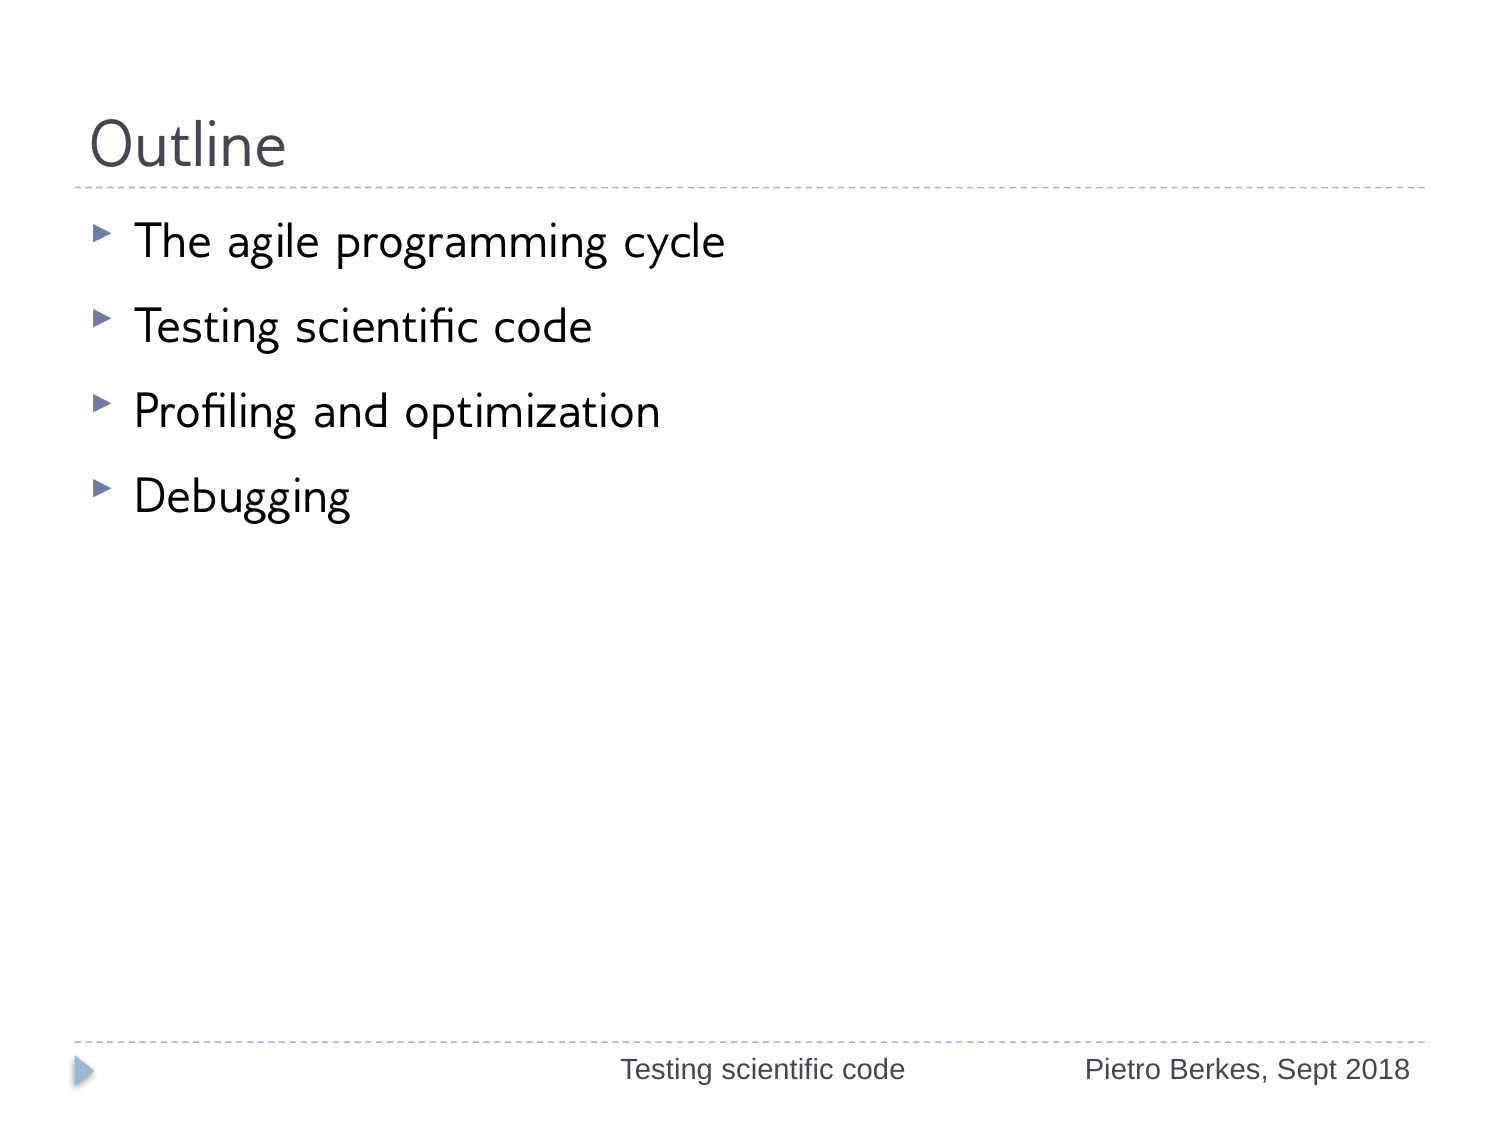

# Outline
The agile programming cycle
Testing scientific code
Profiling and optimization
Debugging
Testing scientific code
Pietro Berkes, Sept 2018